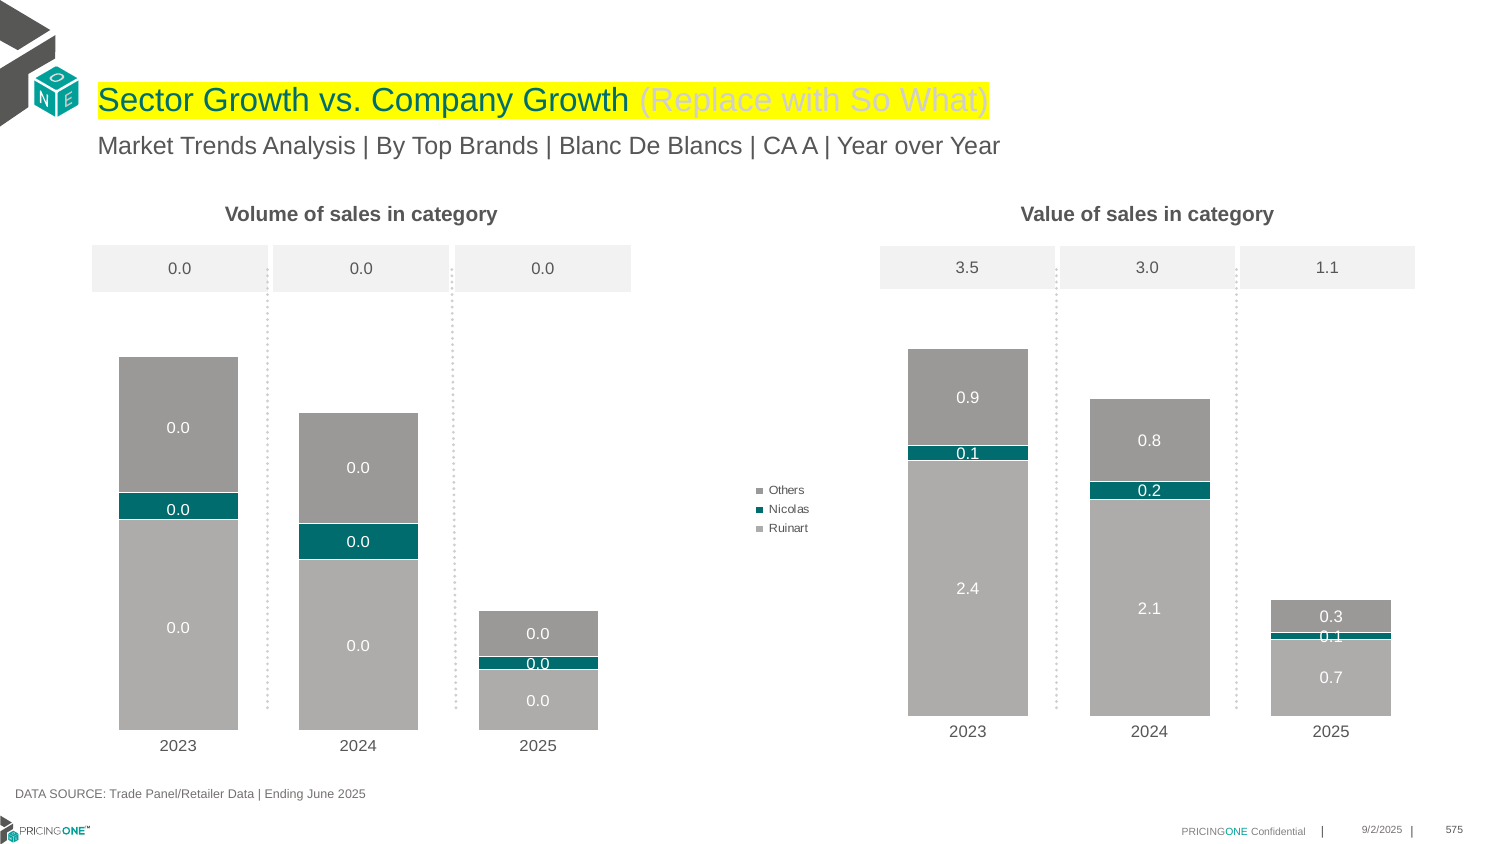

# Sector Growth vs. Company Growth (Replace with So What)
Market Trends Analysis | By Top Brands | Blanc De Blancs | CA A | Year over Year
| Value of sales in category |  |  |
| --- | --- | --- |
| 3.5 | 3.0 | 1.1 |
| Volume of sales in category |  |  |
| --- | --- | --- |
| 0.0 | 0.0 | 0.0 |

### Chart

| Category | Ruinart | Nicolas | Others |
|---|---|---|---|
| 2023 | 2.441503 | 0.140076 | 0.926808 |
| 2024 | 2.066422 | 0.178164 | 0.791829 |
| 2025 | 0.732362 | 0.067897 | 0.314347 |

### Chart

| Category | Ruinart | Nicolas | Others |
|---|---|---|---|
| 2023 | 0.019506 | 0.002424 | 0.012569 |
| 2024 | 0.015758 | 0.003393 | 0.010221 |
| 2025 | 0.005606 | 0.001263 | 0.00426 |
DATA SOURCE: Trade Panel/Retailer Data | Ending June 2025

9/2/2025
575